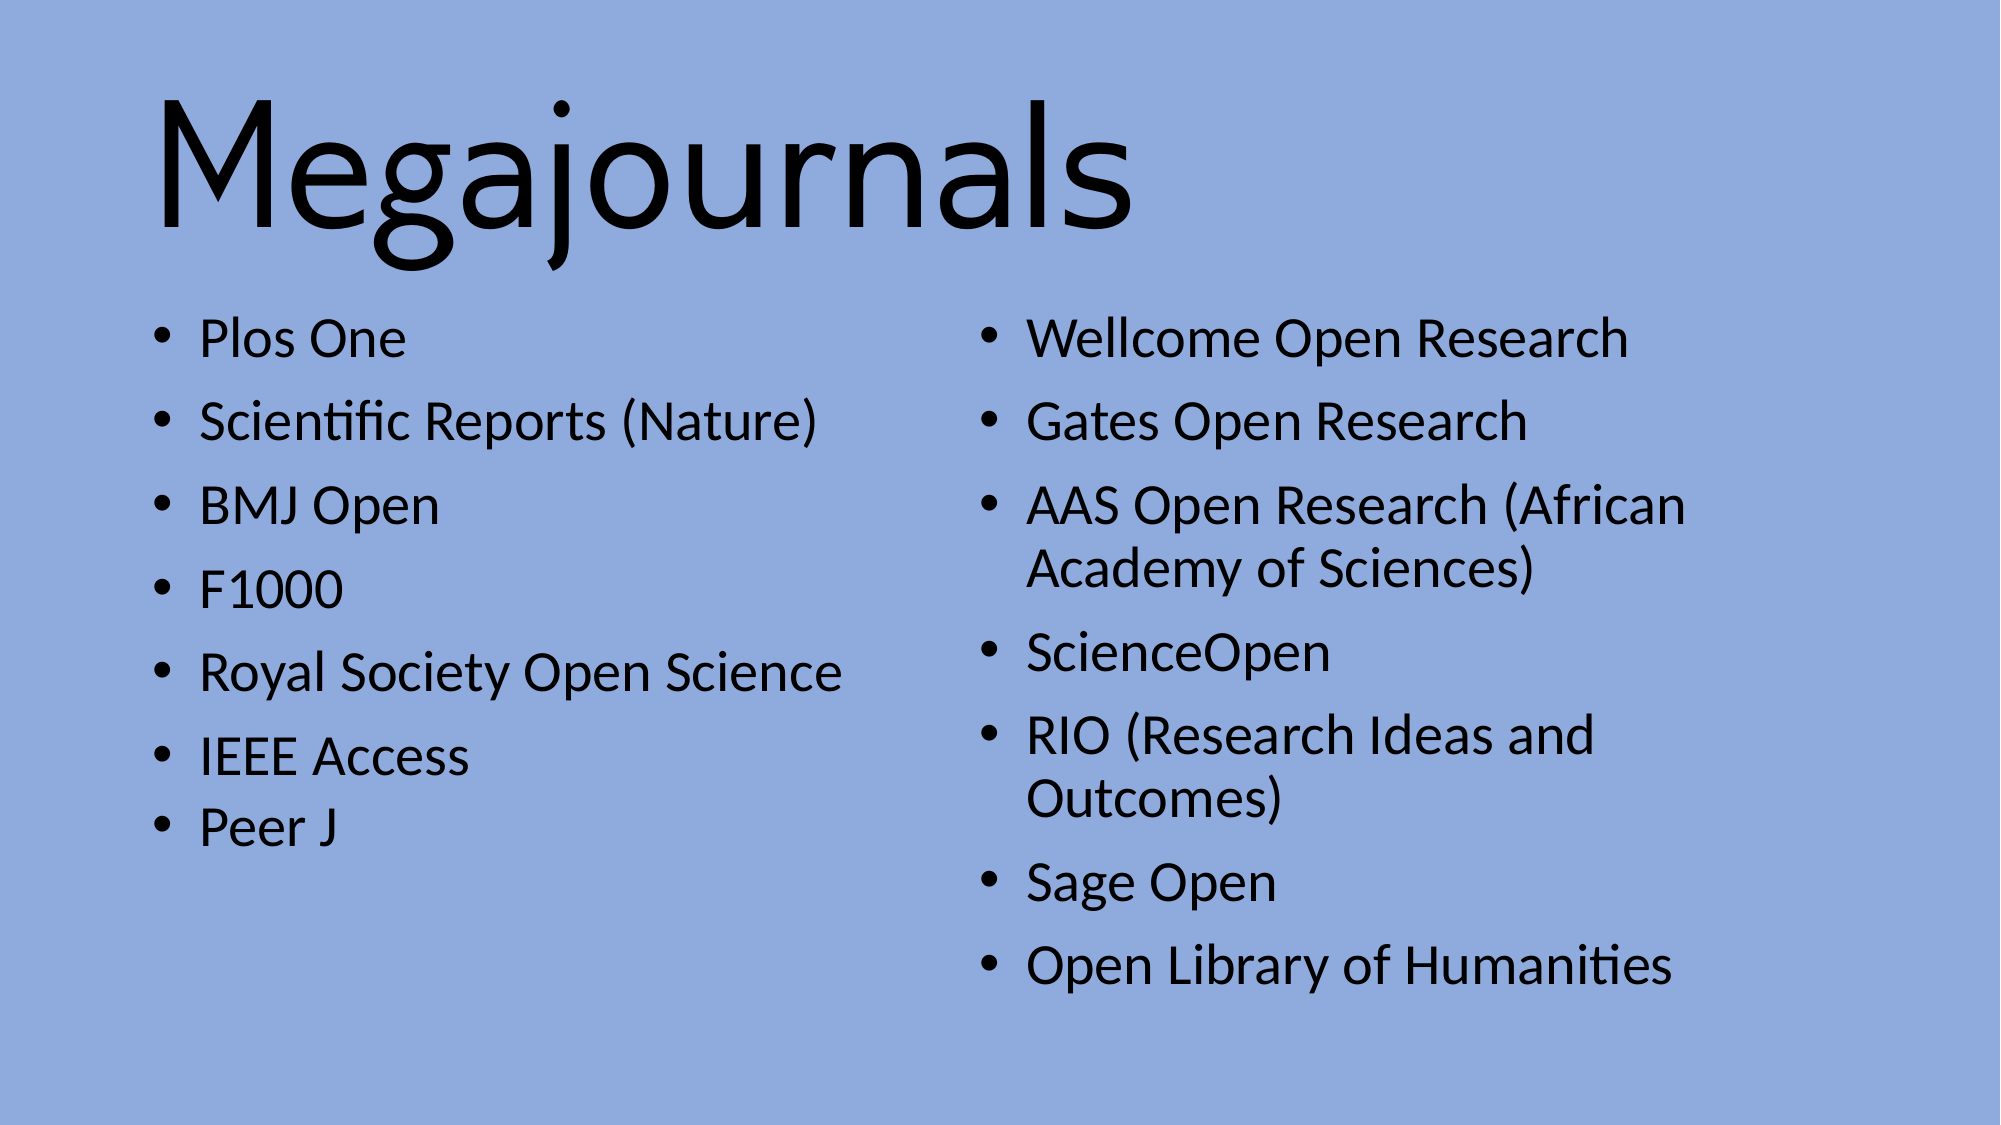

# Megajournals
Wellcome Open Research
Gates Open Research
AAS Open Research (African Academy of Sciences)
ScienceOpen
RIO (Research Ideas and Outcomes)
Sage Open
Open Library of Humanities

Plos One
Scientific Reports (Nature)
BMJ Open
F1000
Royal Society Open Science
IEEE Access
Peer J